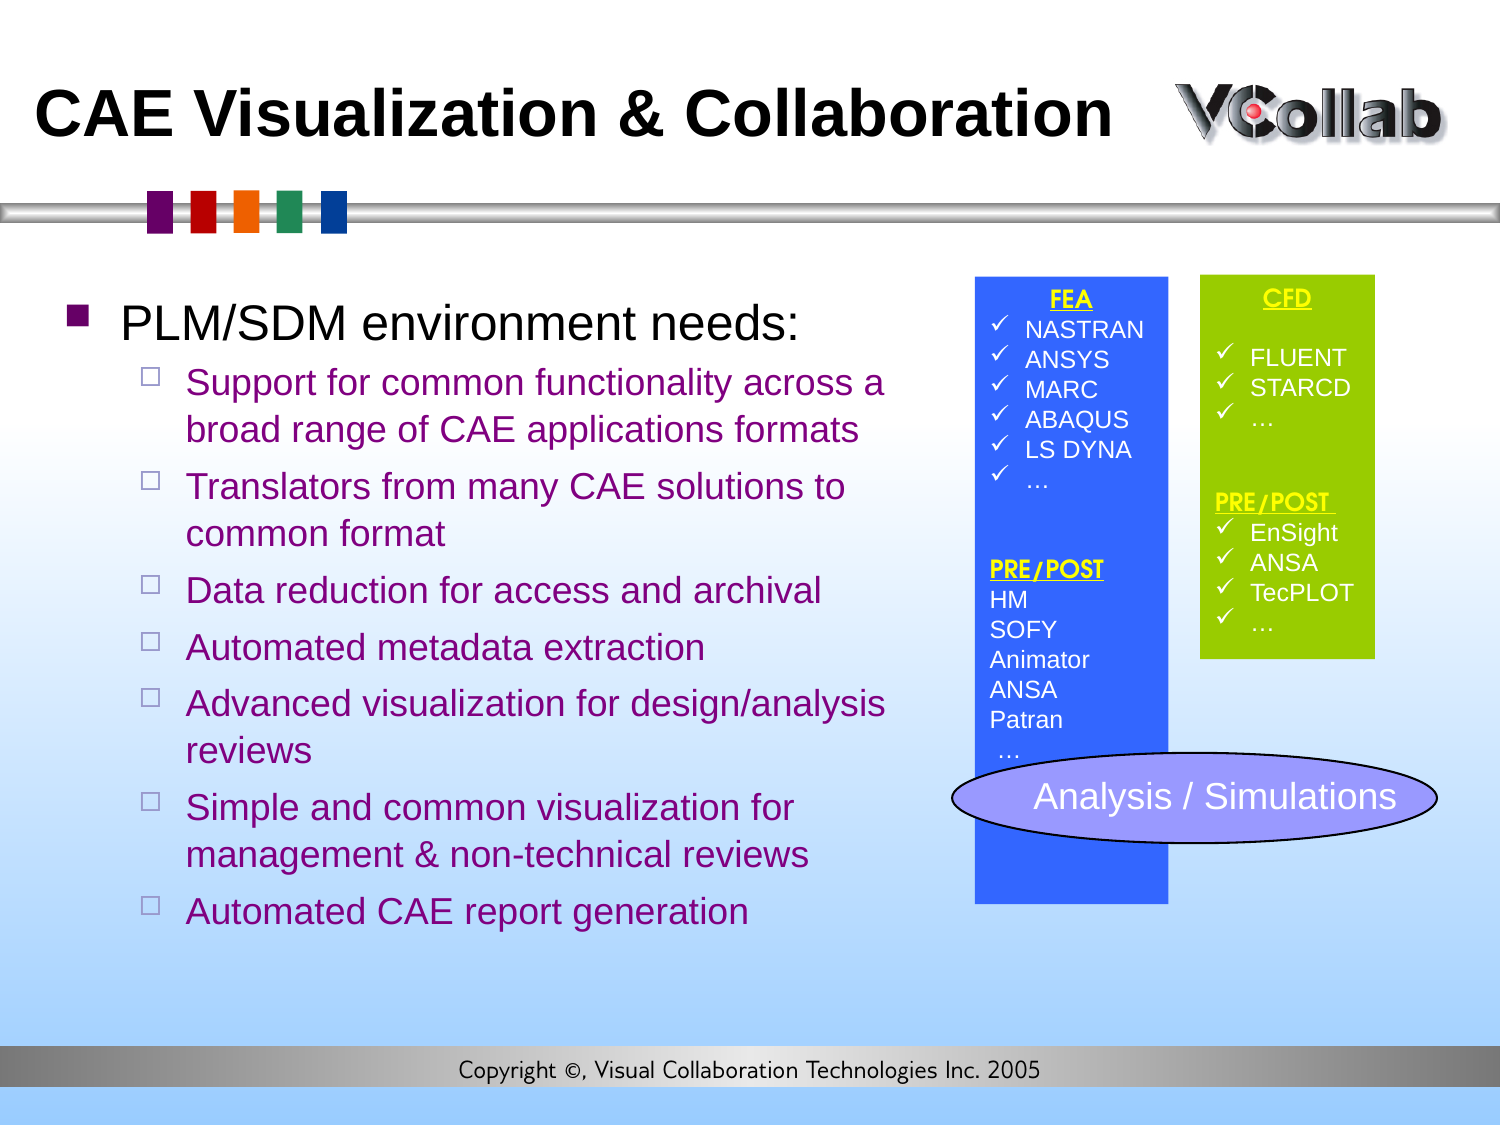

CAE Visualization & Collaboration
PLM/SDM environment needs:
Support for common functionality across a broad range of CAE applications formats
Translators from many CAE solutions to common format
Data reduction for access and archival
Automated metadata extraction
Advanced visualization for design/analysis reviews
Simple and common visualization for management & non-technical reviews
Automated CAE report generation

CFD

FLUENT
STARCD
…

PRE/POST
EnSight
ANSA
TecPLOT
…

FEA
NASTRAN
ANSYS
MARC
ABAQUS
LS DYNA
…

PRE/POST
HM
SOFY
Animator
ANSA
Patran
 …

Analysis / Simulations